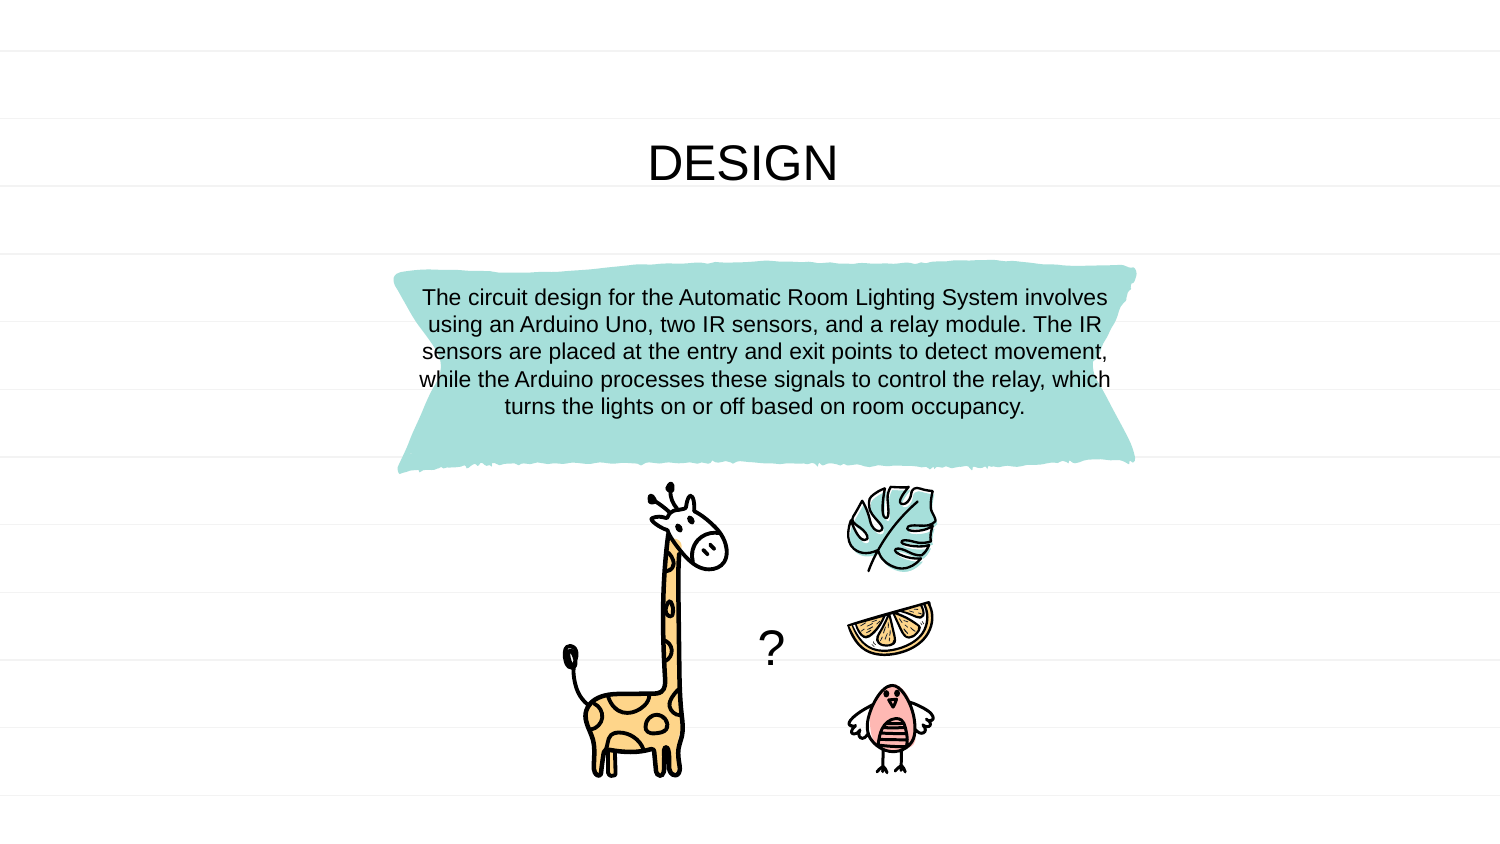

# DESIGN

The circuit design for the Automatic Room Lighting System involves using an Arduino Uno, two IR sensors, and a relay module. The IR sensors are placed at the entry and exit points to detect movement, while the Arduino processes these signals to control the relay, which turns the lights on or off based on room occupancy.

?